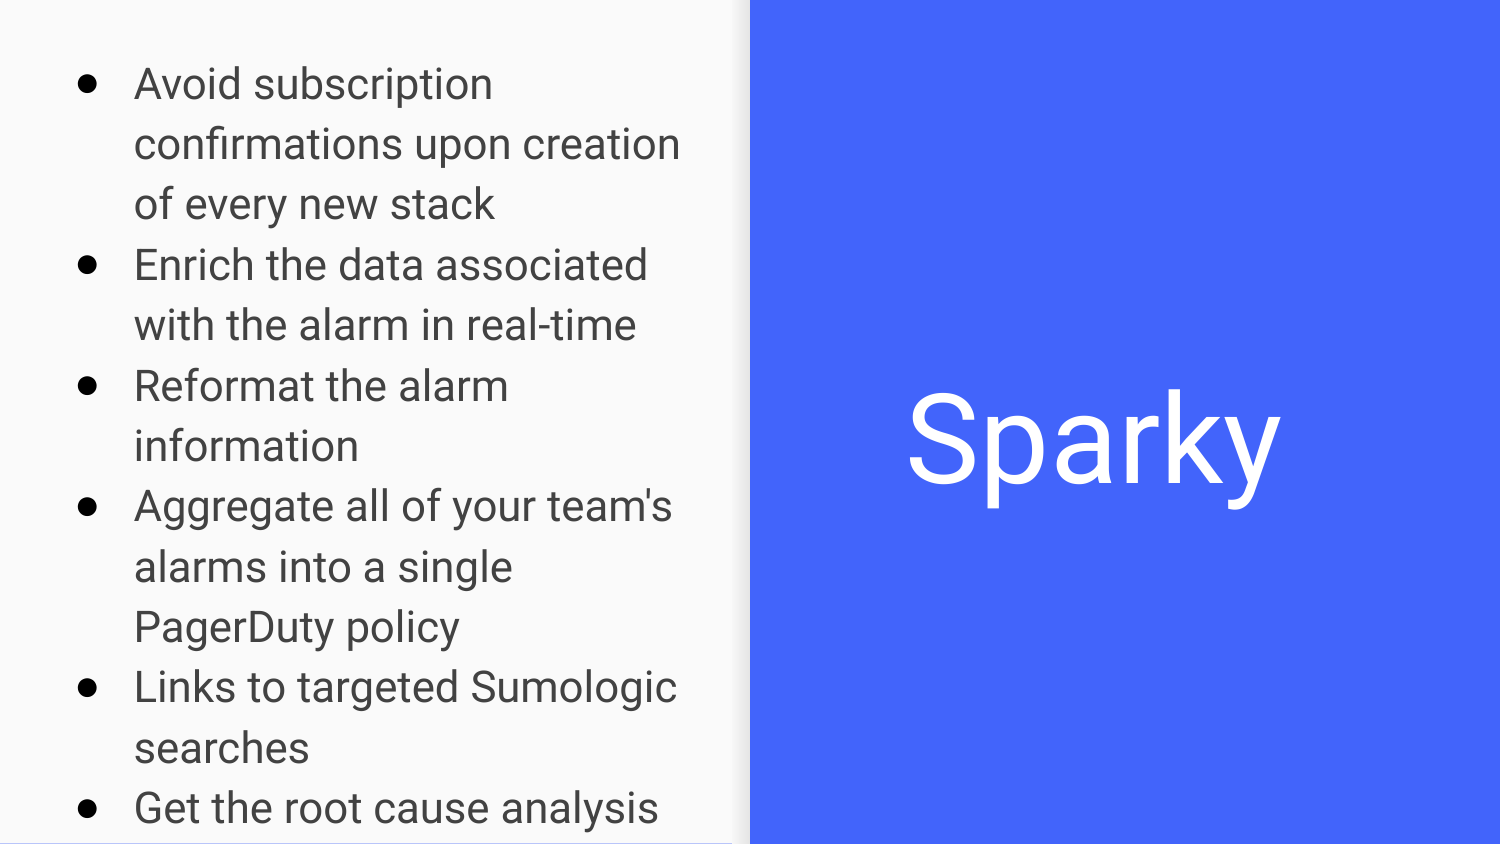

Sparky
# Avoid subscription confirmations upon creation of every new stack
Enrich the data associated with the alarm in real-time
Reformat the alarm information
Aggregate all of your team's alarms into a single PagerDuty policy
Links to targeted Sumologic searches
Get the root cause analysis